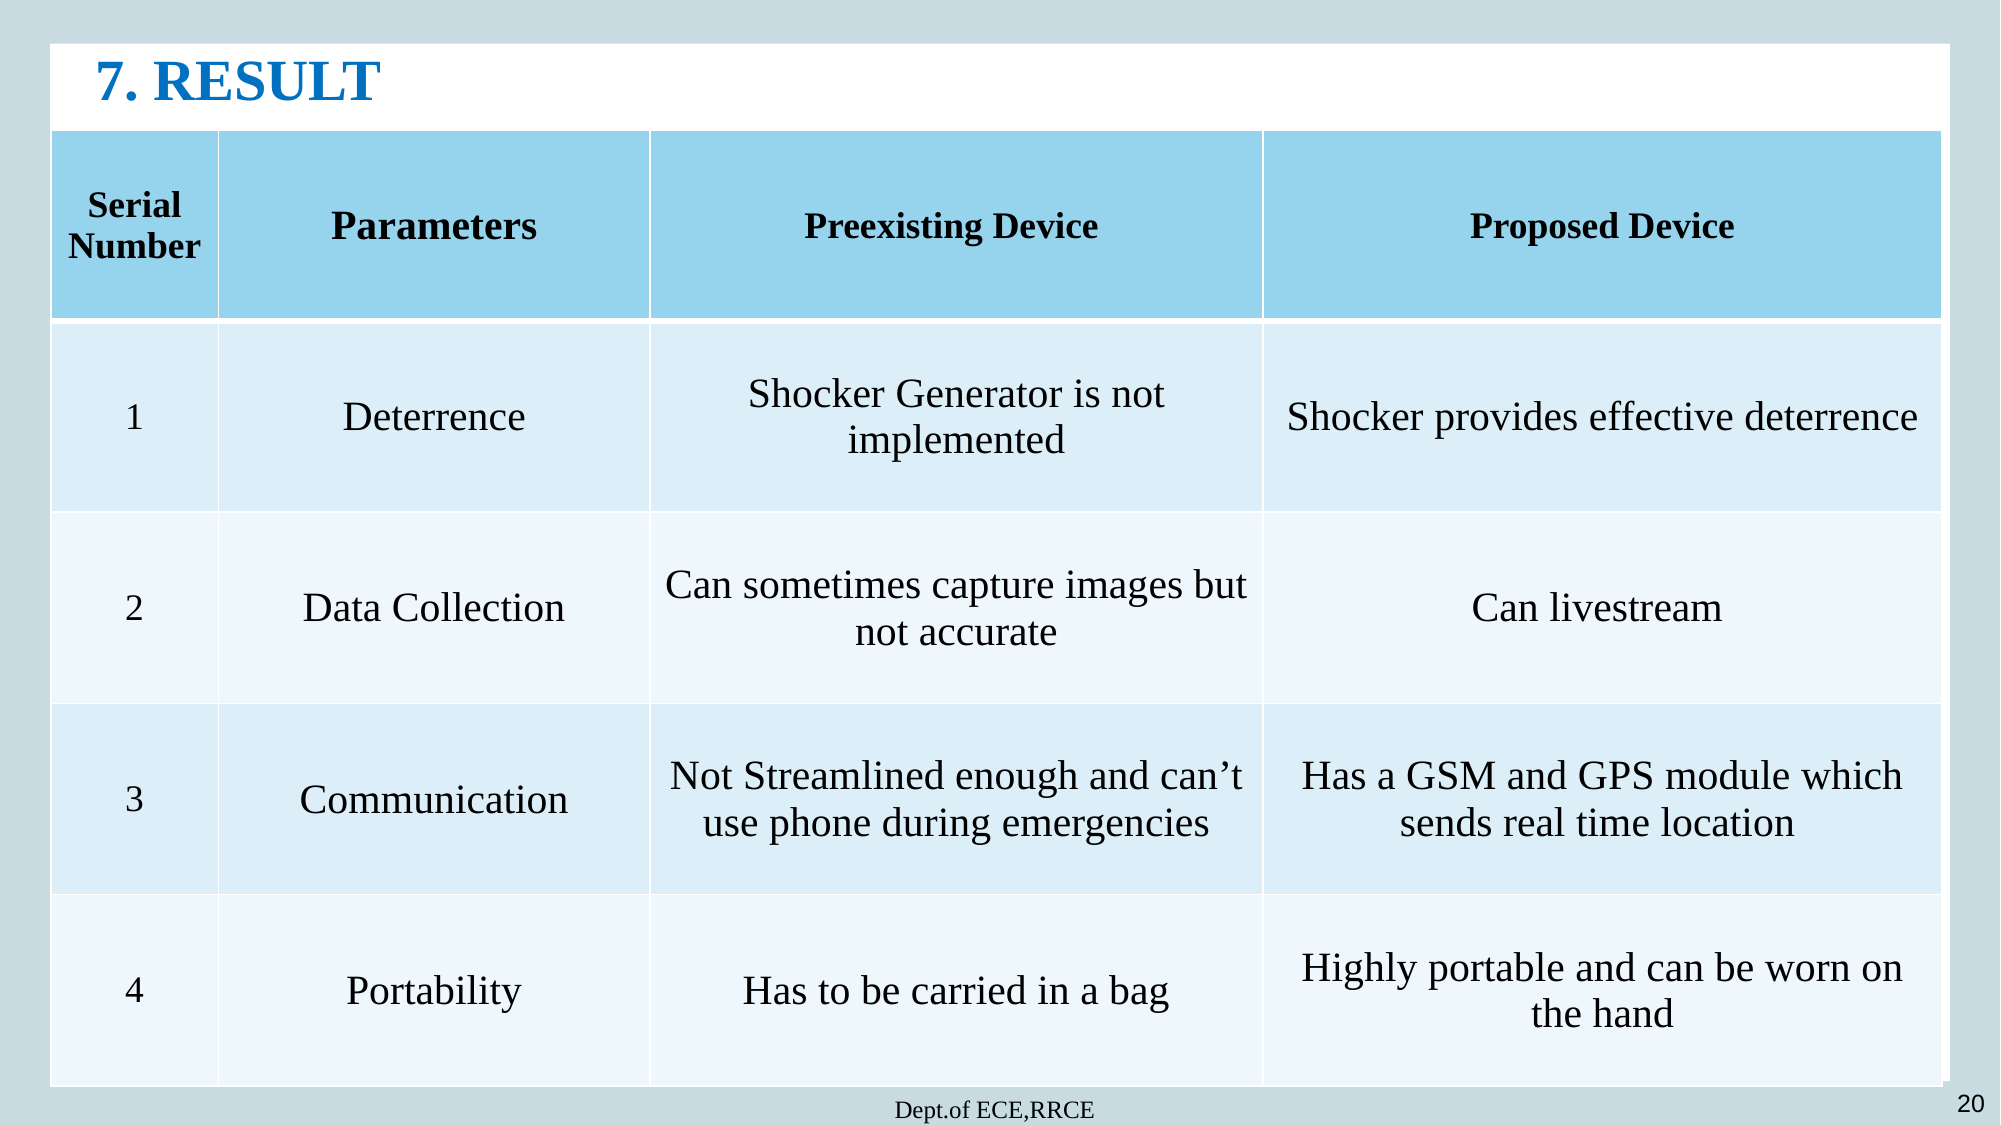

7. RESULT
| Serial Number | Parameters | Preexisting Device | Proposed Device |
| --- | --- | --- | --- |
| 1 | Deterrence | Shocker Generator is not implemented | Shocker provides effective deterrence |
| 2 | Data Collection | Can sometimes capture images but not accurate | Can livestream |
| 3 | Communication | Not Streamlined enough and can’t use phone during emergencies | Has a GSM and GPS module which sends real time location |
| 4 | Portability | Has to be carried in a bag | Highly portable and can be worn on the hand |

20
Dept.of ECE,RRCE